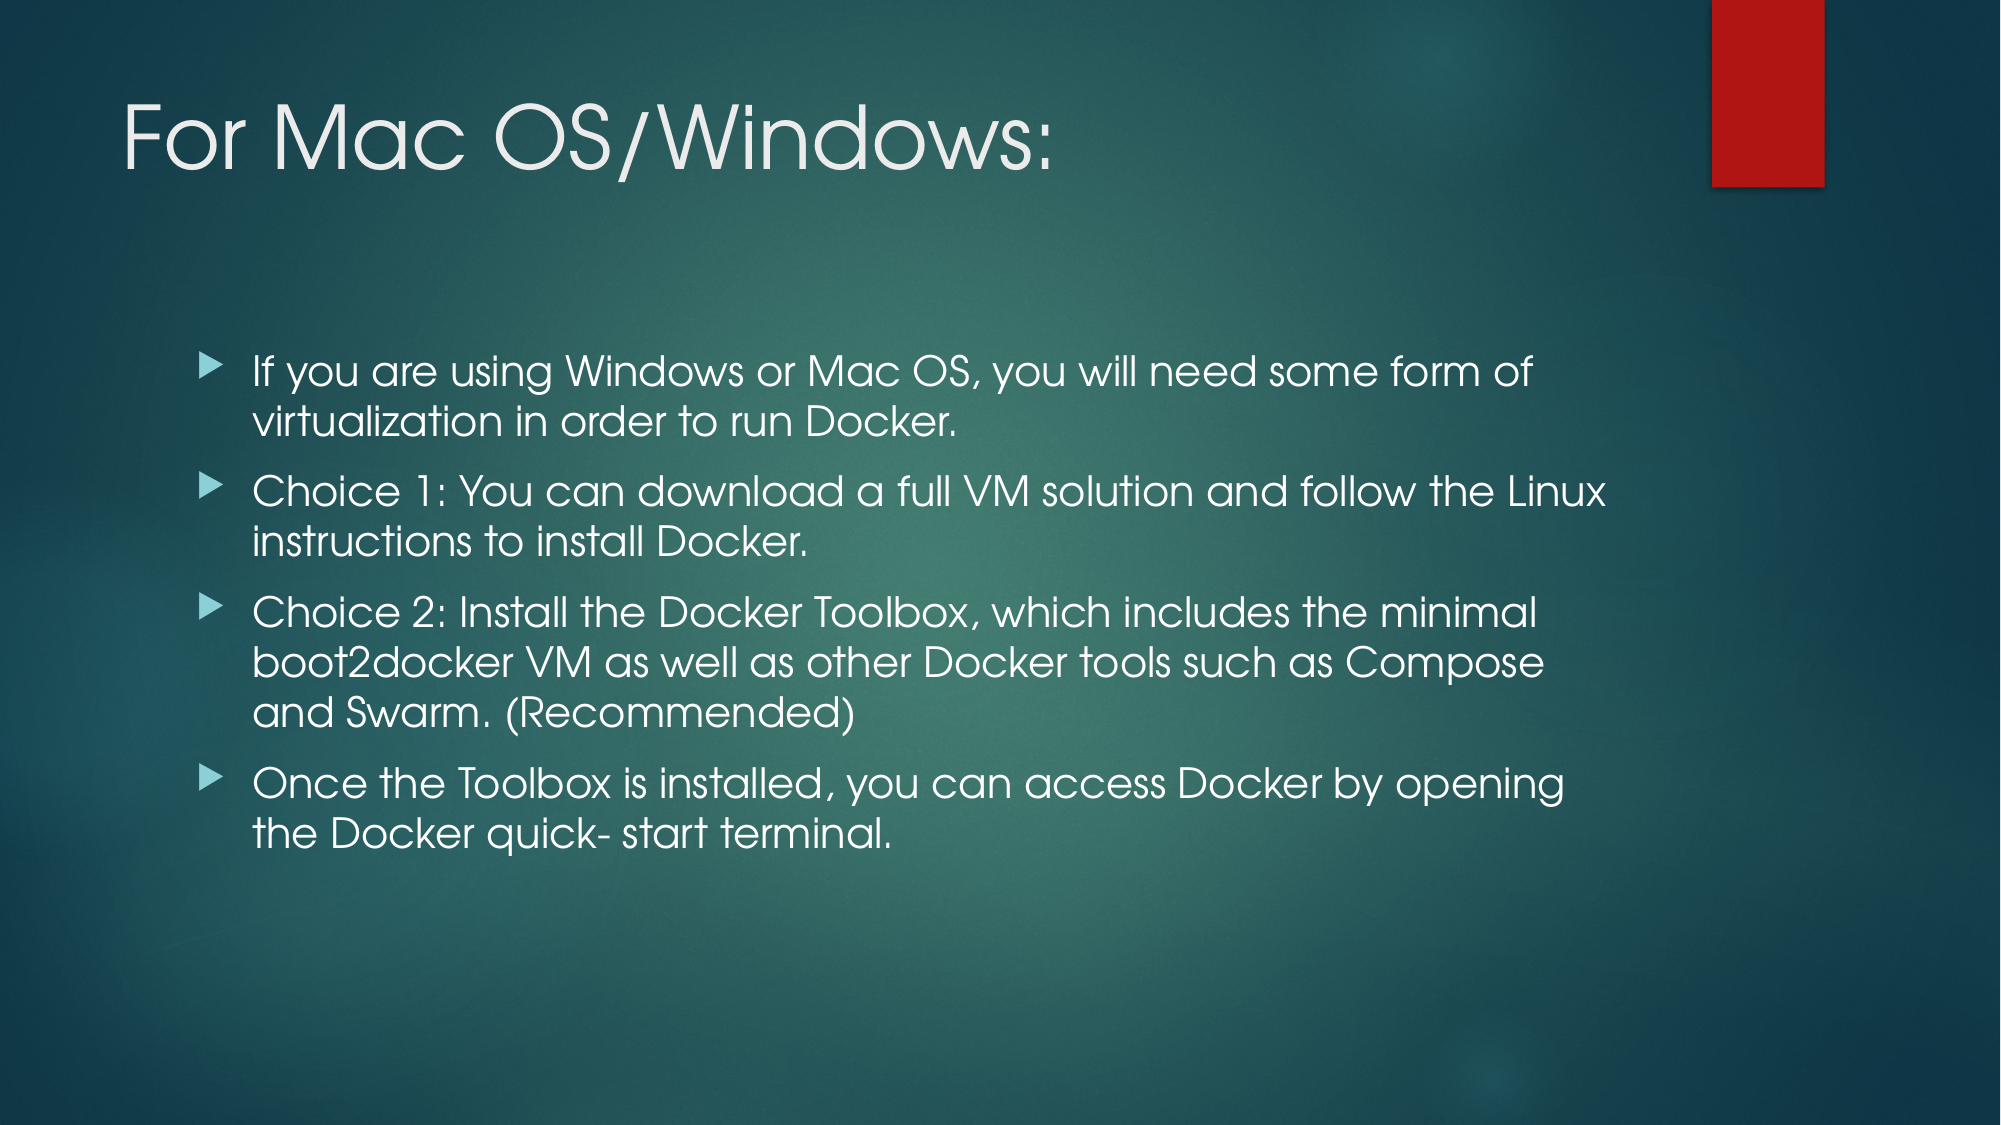

# For Mac OS/Windows:
If you are using Windows or Mac OS, you will need some form of virtualization in order to run Docker.
Choice 1: You can download a full VM solution and follow the Linux instructions to install Docker.
Choice 2: Install the Docker Toolbox, which includes the minimal boot2docker VM as well as other Docker tools such as Compose and Swarm. (Recommended)
Once the Toolbox is installed, you can access Docker by opening the Docker quick‐ start terminal.